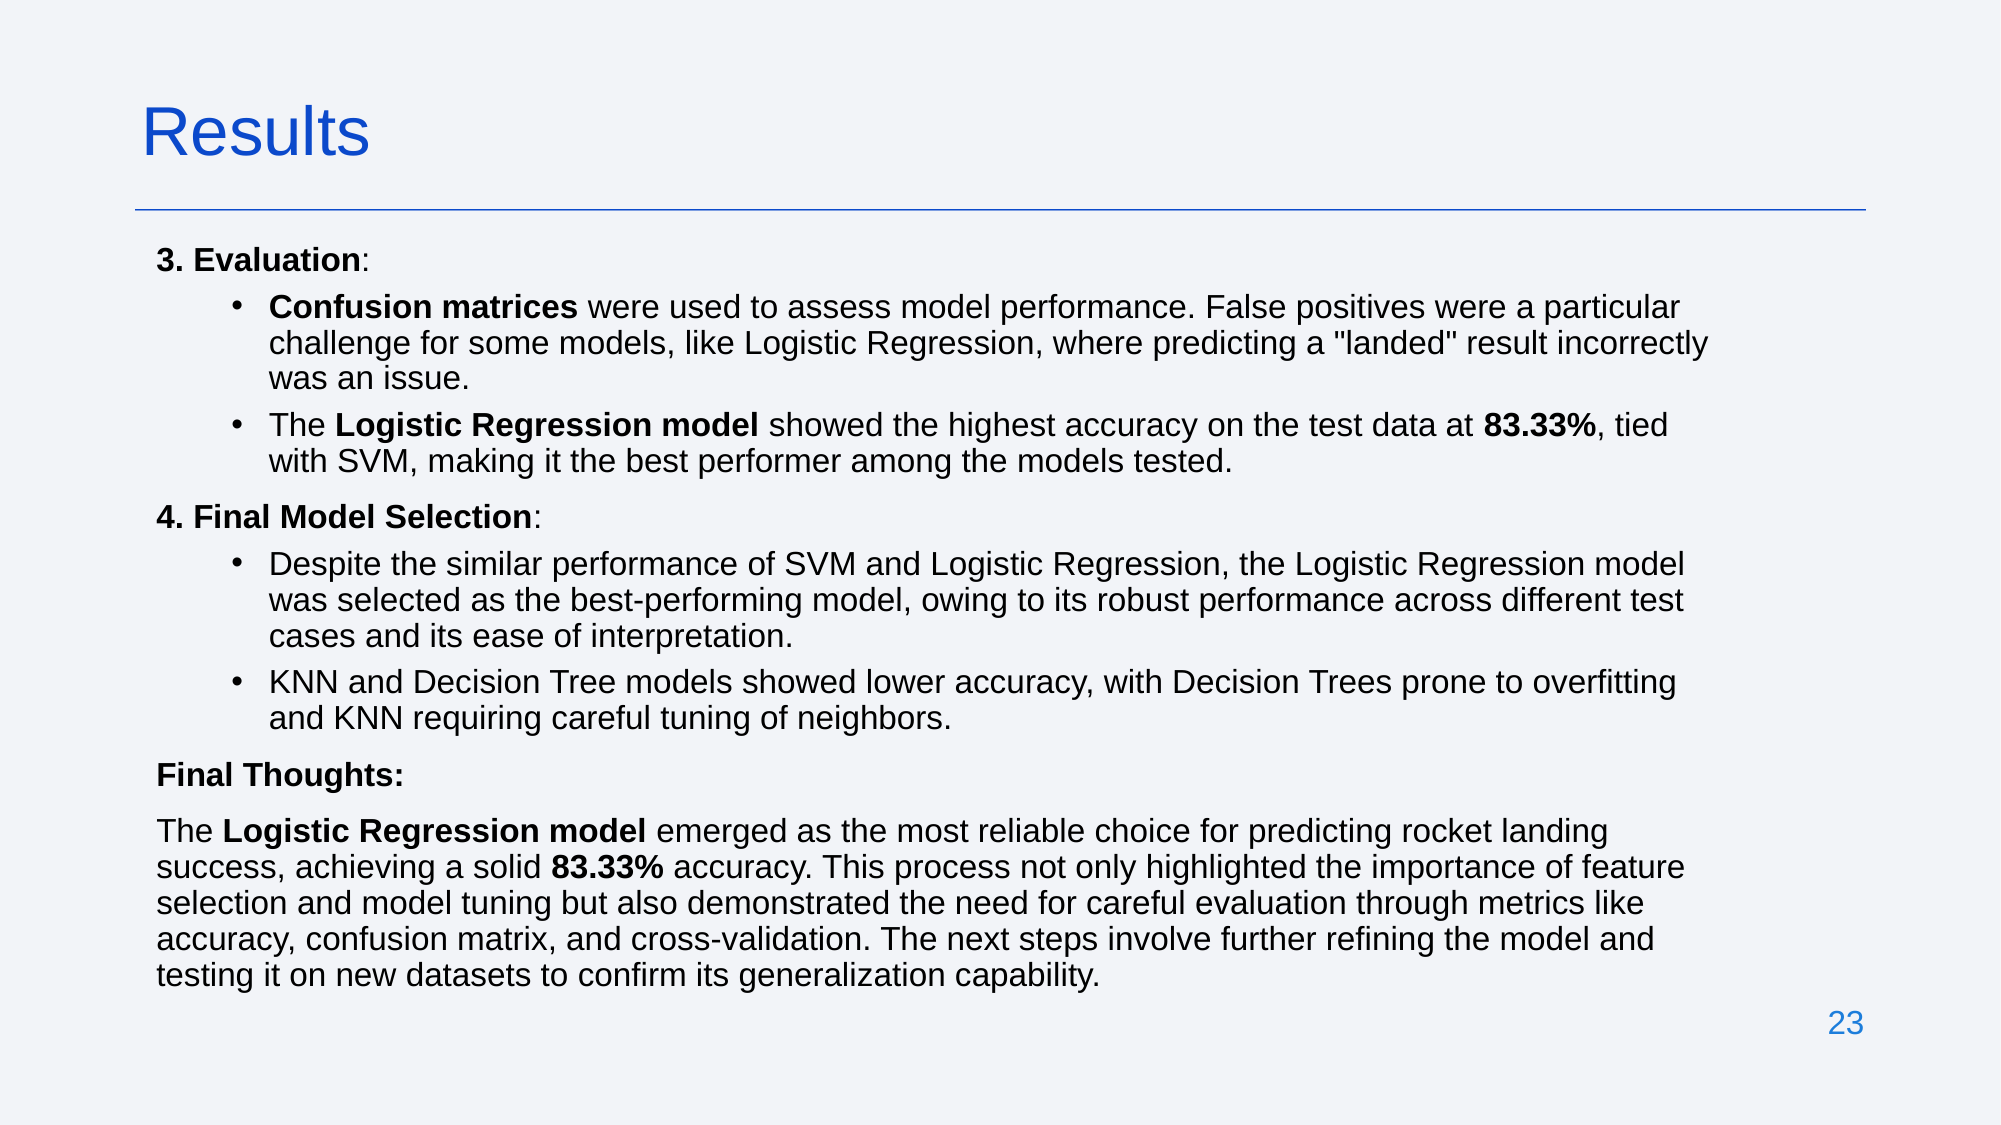

Results
3. Evaluation:
Confusion matrices were used to assess model performance. False positives were a particular challenge for some models, like Logistic Regression, where predicting a "landed" result incorrectly was an issue.
The Logistic Regression model showed the highest accuracy on the test data at 83.33%, tied with SVM, making it the best performer among the models tested.
4. Final Model Selection:
Despite the similar performance of SVM and Logistic Regression, the Logistic Regression model was selected as the best-performing model, owing to its robust performance across different test cases and its ease of interpretation.
KNN and Decision Tree models showed lower accuracy, with Decision Trees prone to overfitting and KNN requiring careful tuning of neighbors.
Final Thoughts:
The Logistic Regression model emerged as the most reliable choice for predicting rocket landing success, achieving a solid 83.33% accuracy. This process not only highlighted the importance of feature selection and model tuning but also demonstrated the need for careful evaluation through metrics like accuracy, confusion matrix, and cross-validation. The next steps involve further refining the model and testing it on new datasets to confirm its generalization capability.

23